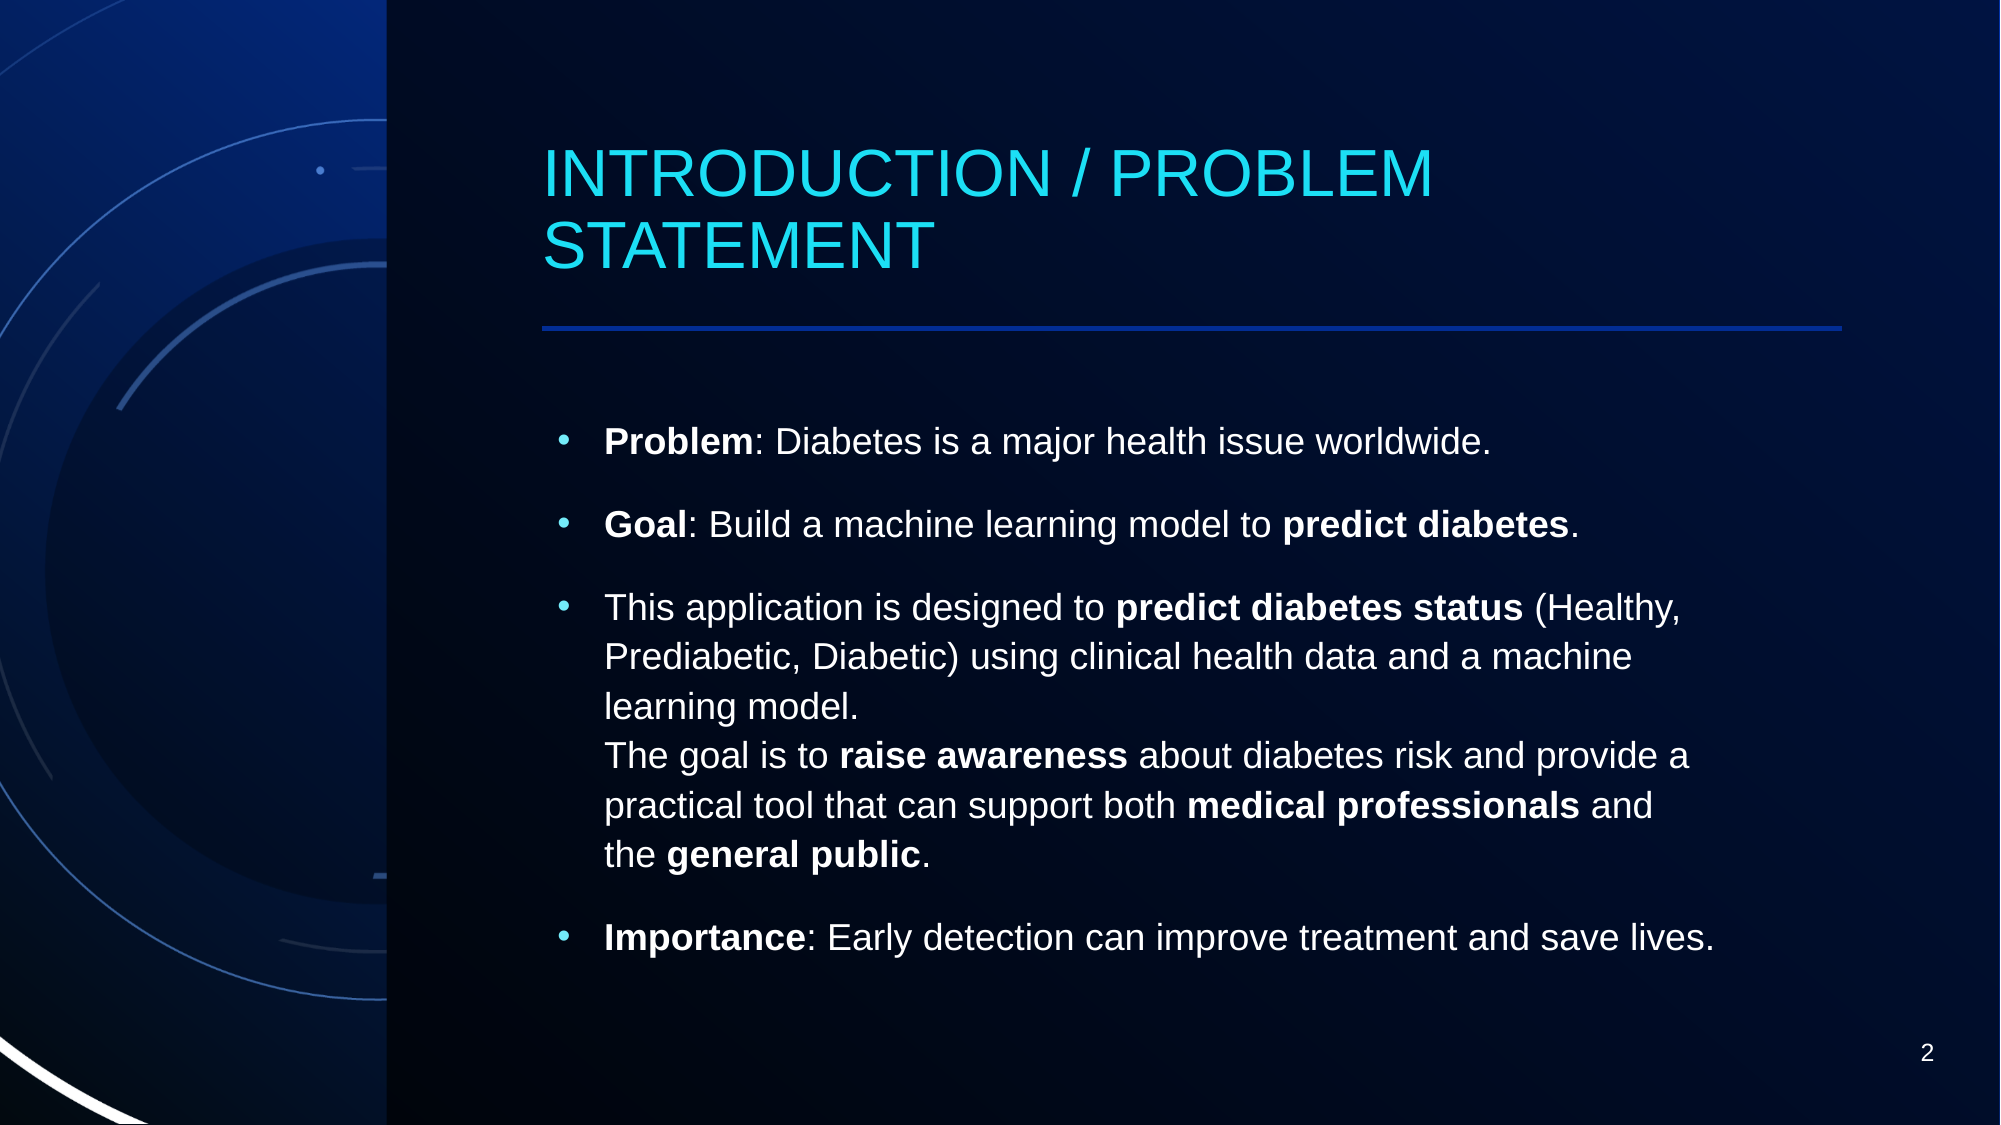

# Introduction / Problem Statement
Problem: Diabetes is a major health issue worldwide.
Goal: Build a machine learning model to predict diabetes.
This application is designed to predict diabetes status (Healthy, Prediabetic, Diabetic) using clinical health data and a machine learning model.
The goal is to raise awareness about diabetes risk and provide a practical tool that can support both medical professionals and the general public.
Importance: Early detection can improve treatment and save lives.

2